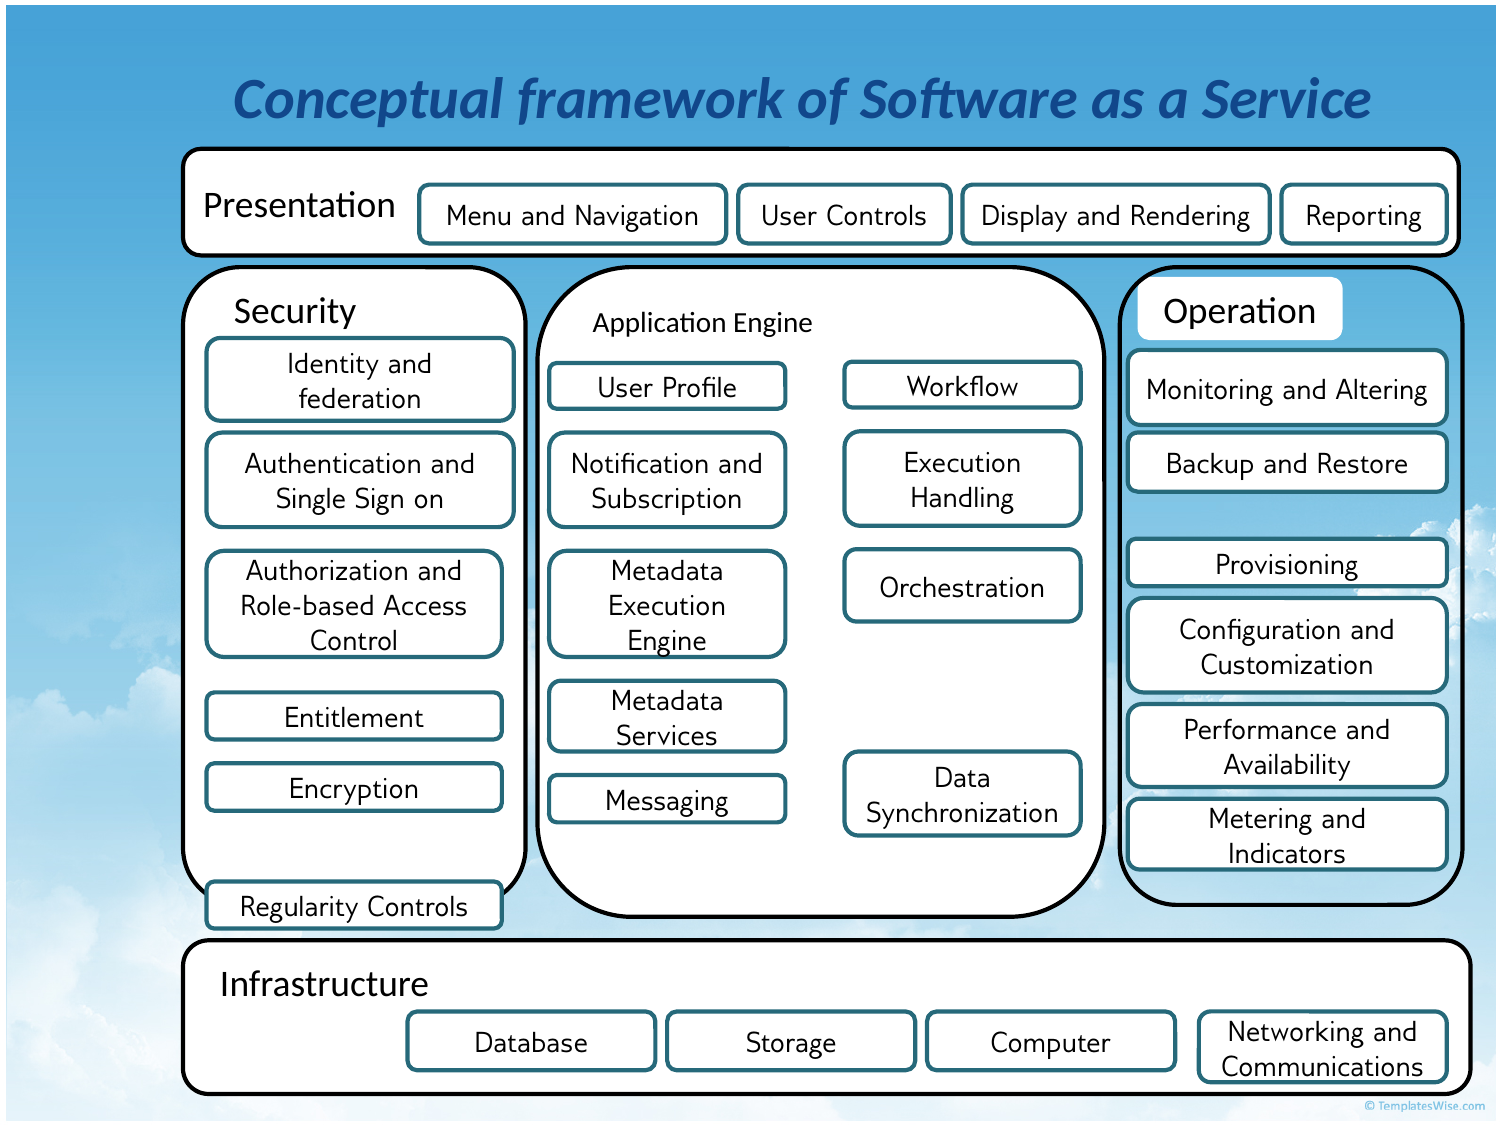

# Conceptual framework of Software as a Service
Presentation
Menu and Navigation
User Controls
Display and Rendering
Reporting

Security
Operation
Application Engine
Identity and federation
Monitoring and Altering
Workflow
User Profile
Execution Handling
Authentication and Single Sign on
Notification and Subscription
Backup and Restore
Provisioning
Orchestration
Authorization and Role-based Access Control
Metadata Execution Engine
Configuration and Customization
Metadata Services
Entitlement
Performance and Availability
Data Synchronization
Encryption
Messaging
Metering and Indicators
Regularity Controls

Infrastructure
Database
Storage
Computer
Networking and Communications